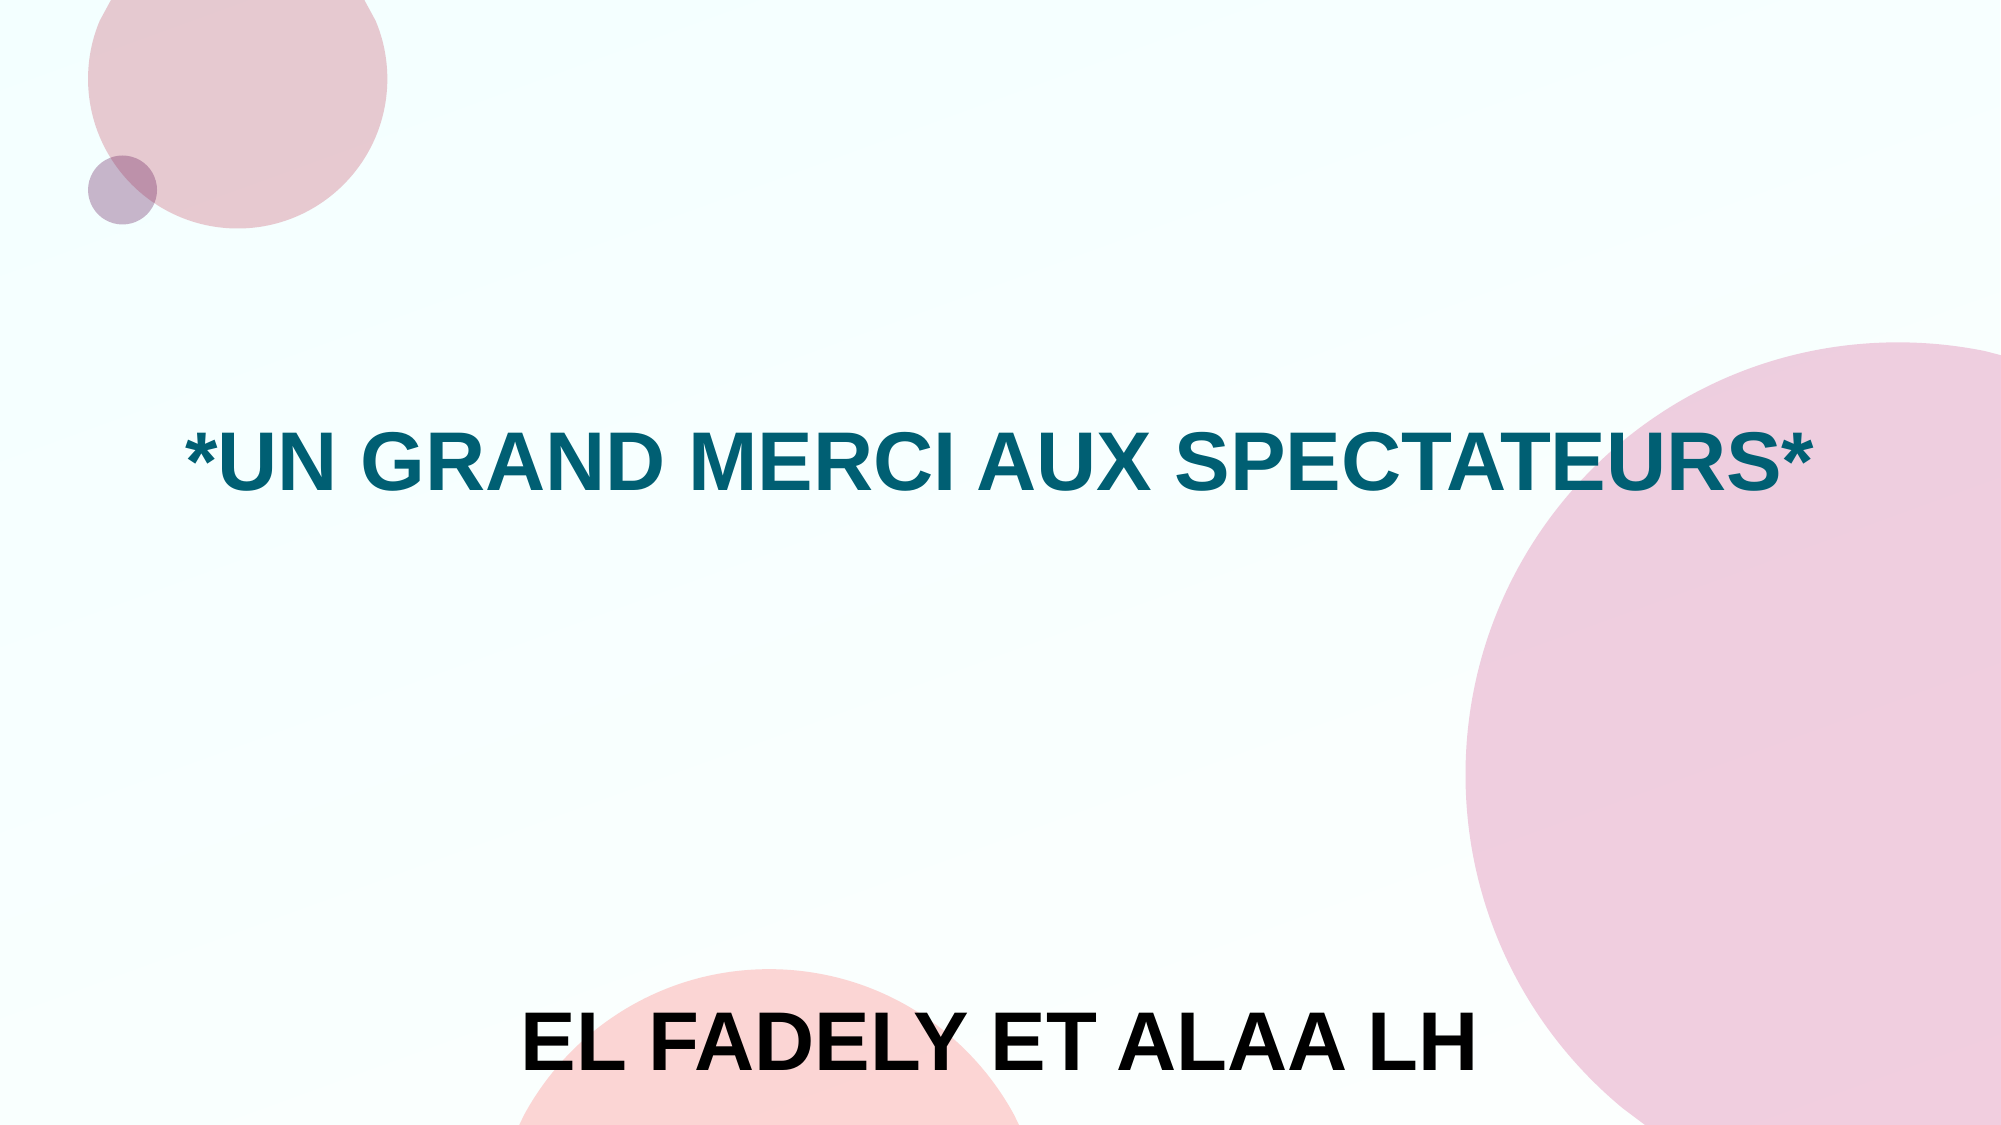

# *UN GRAND MERCI AUX SPECTATEURS* EL FADELY ET ALAA LH